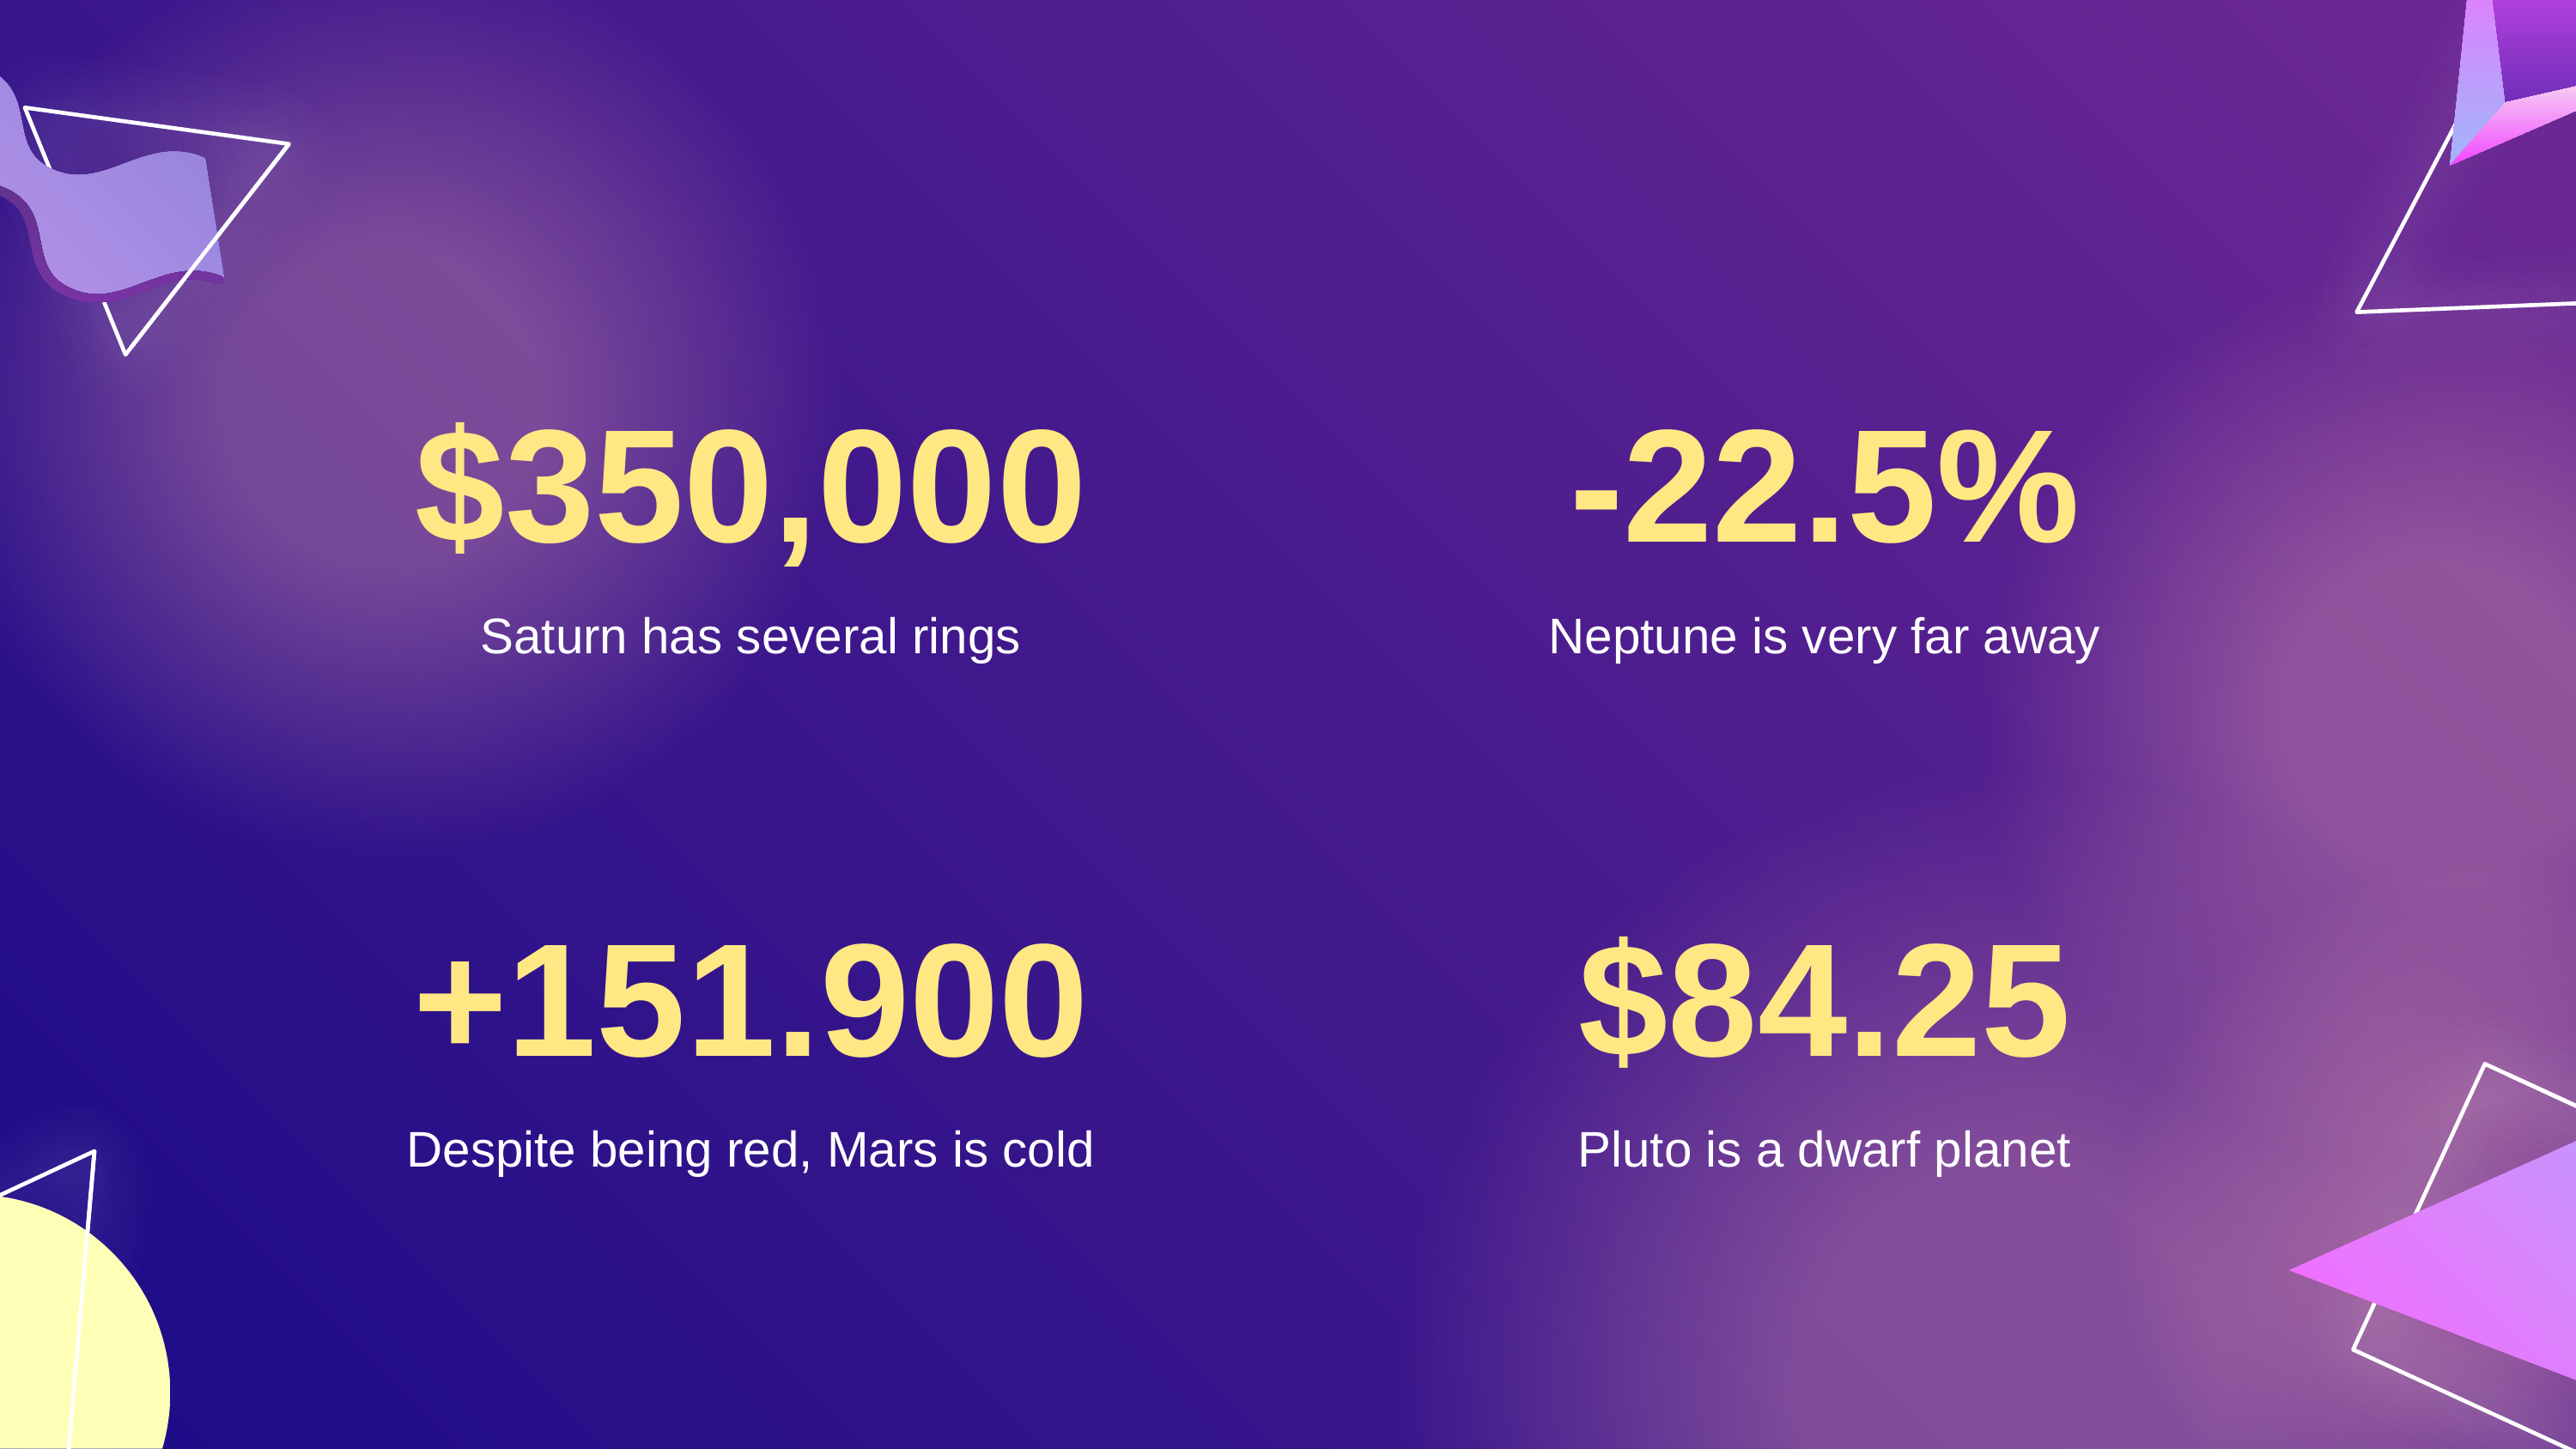

# $350,000
-22.5%
Saturn has several rings
Neptune is very far away
+151.900
$84.25
Despite being red, Mars is cold
Pluto is a dwarf planet